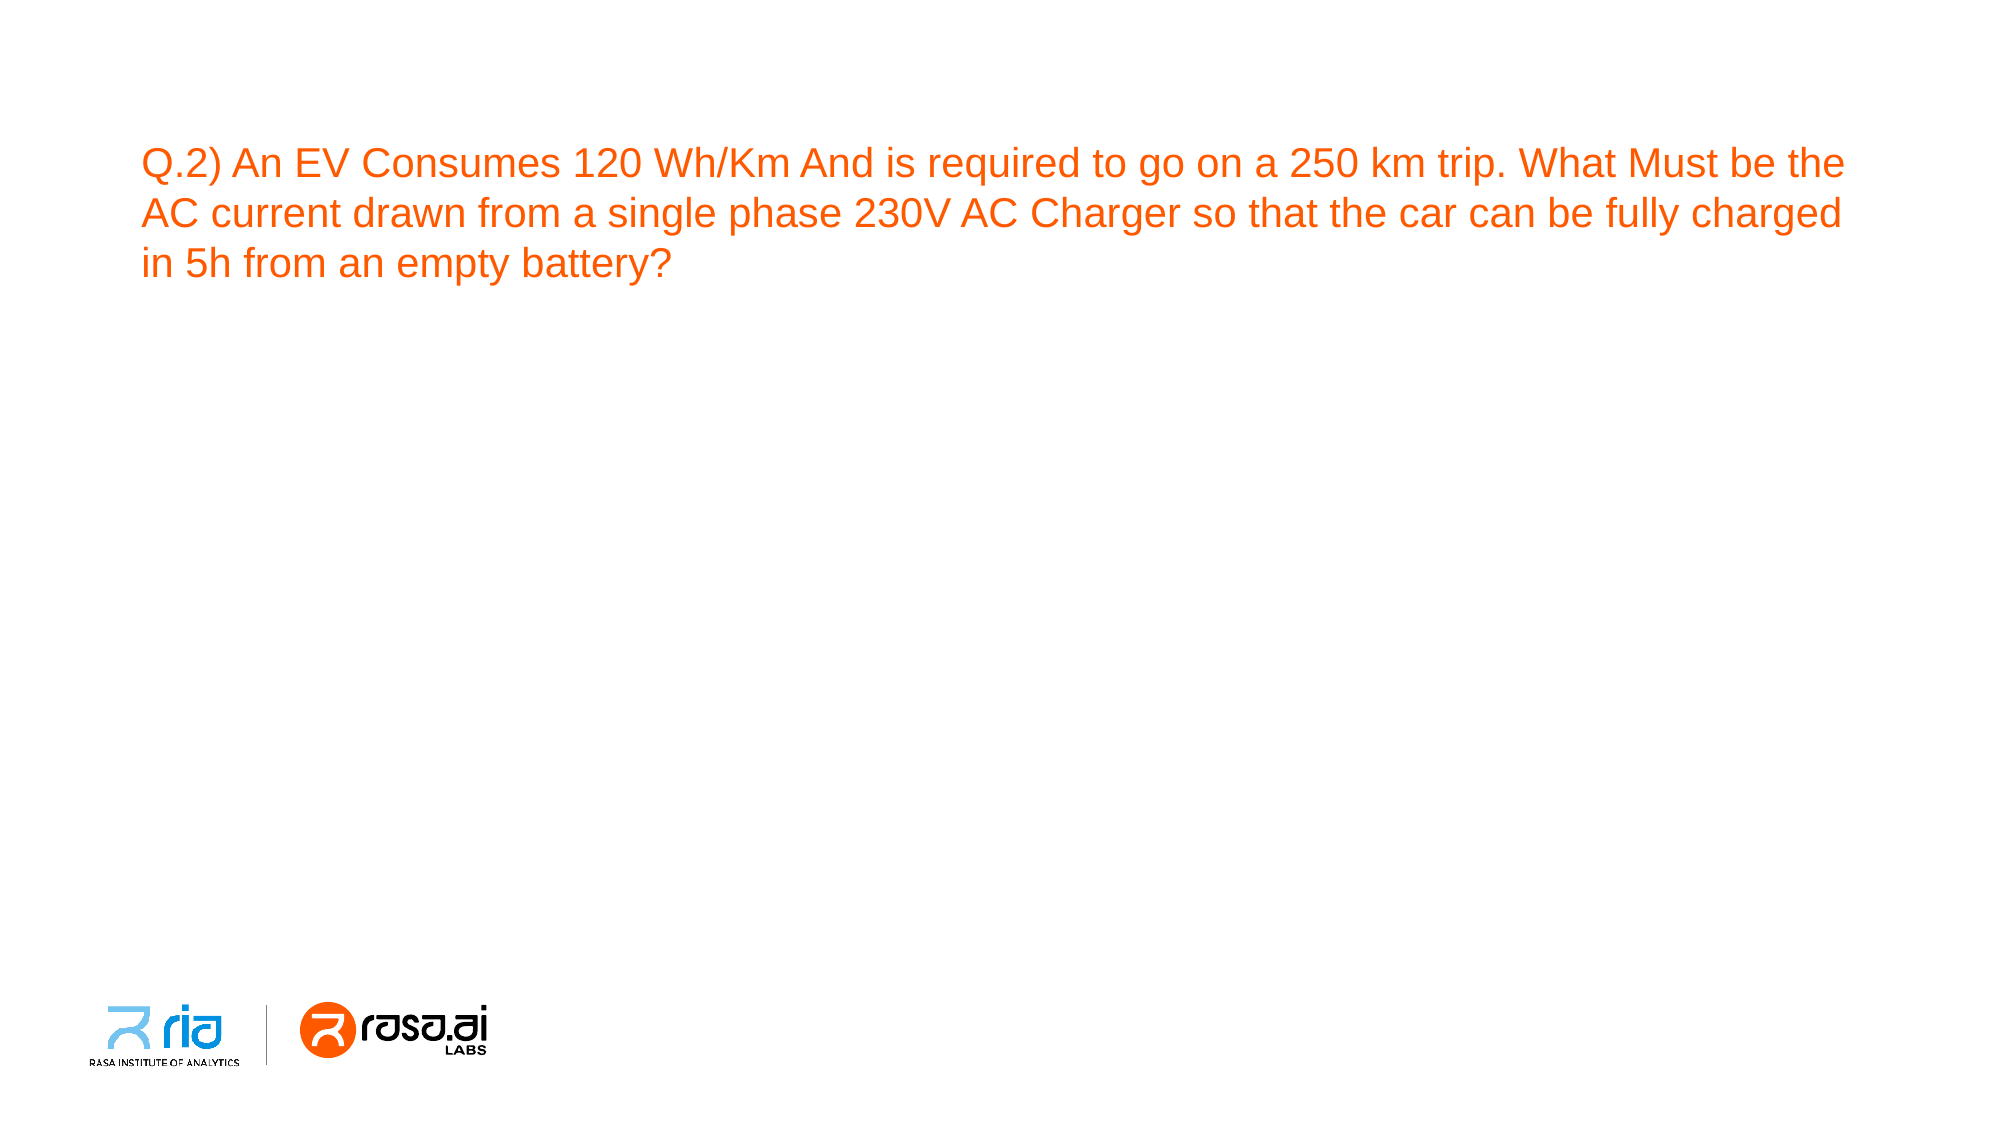

Q.2) An EV Consumes 120 Wh/Km And is required to go on a 250 km trip. What Must be the
AC current drawn from a single phase 230V AC Charger so that the car can be fully charged in 5h from an empty battery?